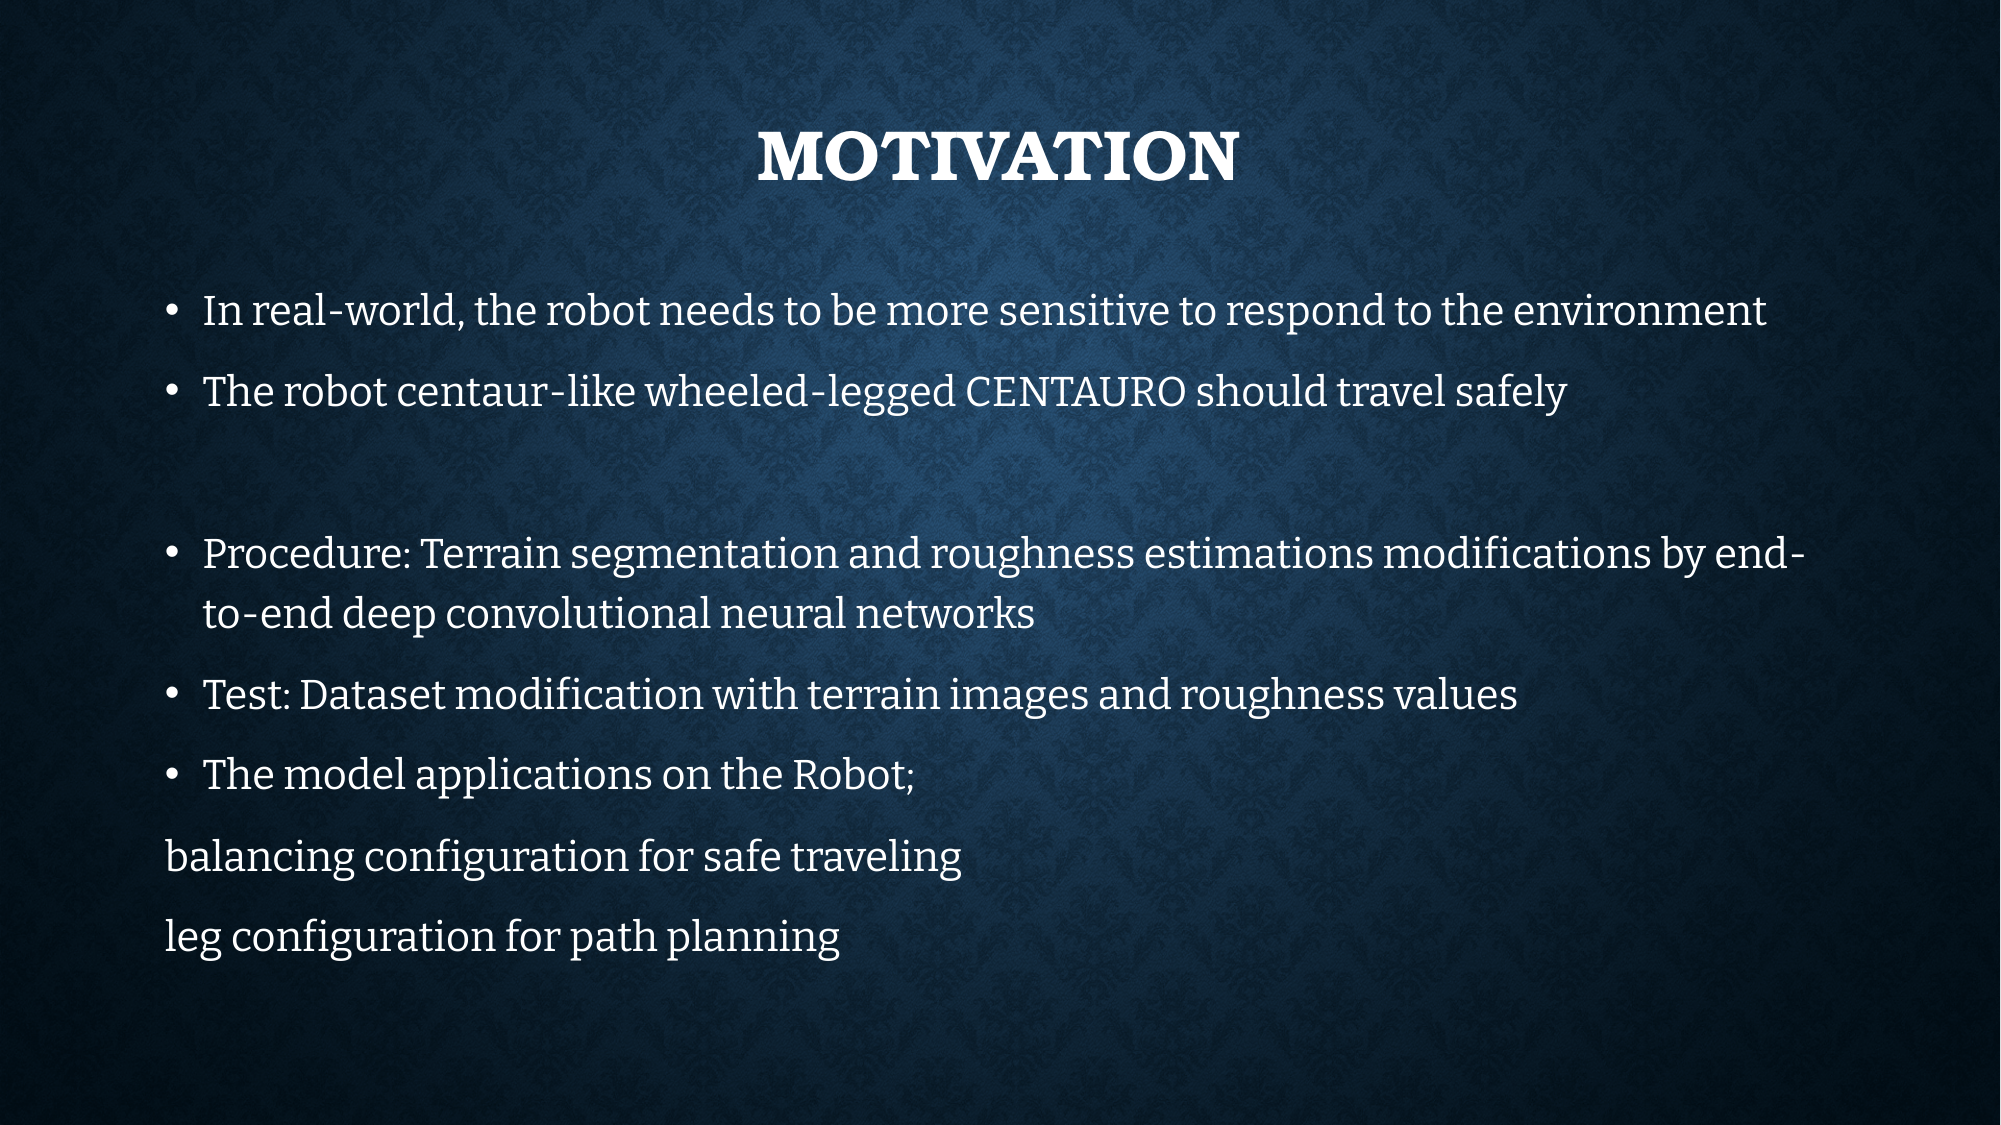

# MOTIVATION
In real-world, the robot needs to be more sensitive to respond to the environment
The robot centaur-like wheeled-legged CENTAURO should travel safely

Procedure: Terrain segmentation and roughness estimations modifications by end-to-end deep convolutional neural networks
Test: Dataset modification with terrain images and roughness values
The model applications on the Robot;
balancing configuration for safe traveling
leg configuration for path planning